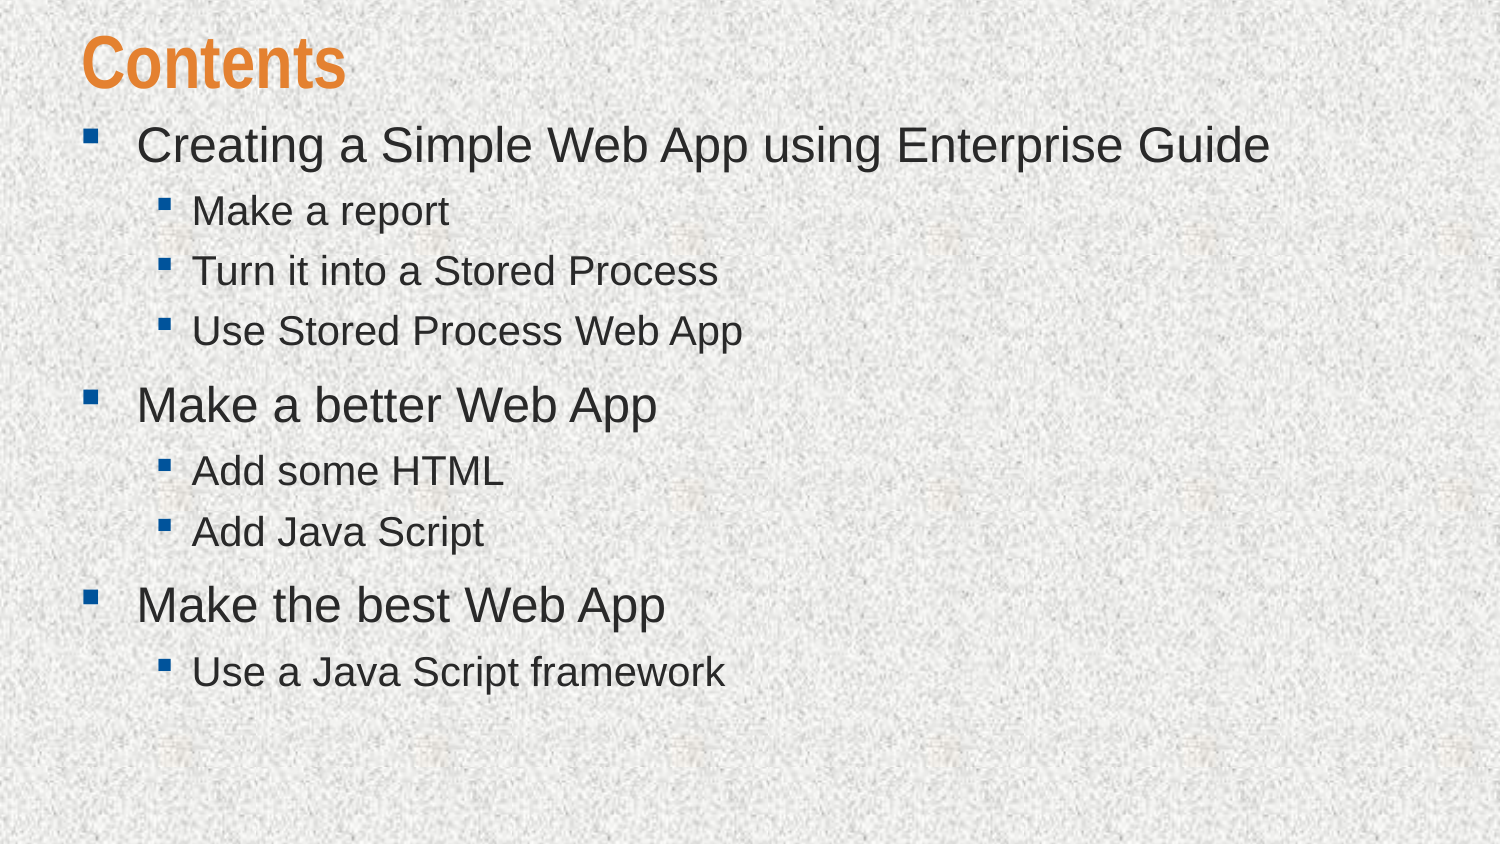

# Contents
Creating a Simple Web App using Enterprise Guide
Make a report
Turn it into a Stored Process
Use Stored Process Web App
Make a better Web App
Add some HTML
Add Java Script
Make the best Web App
Use a Java Script framework